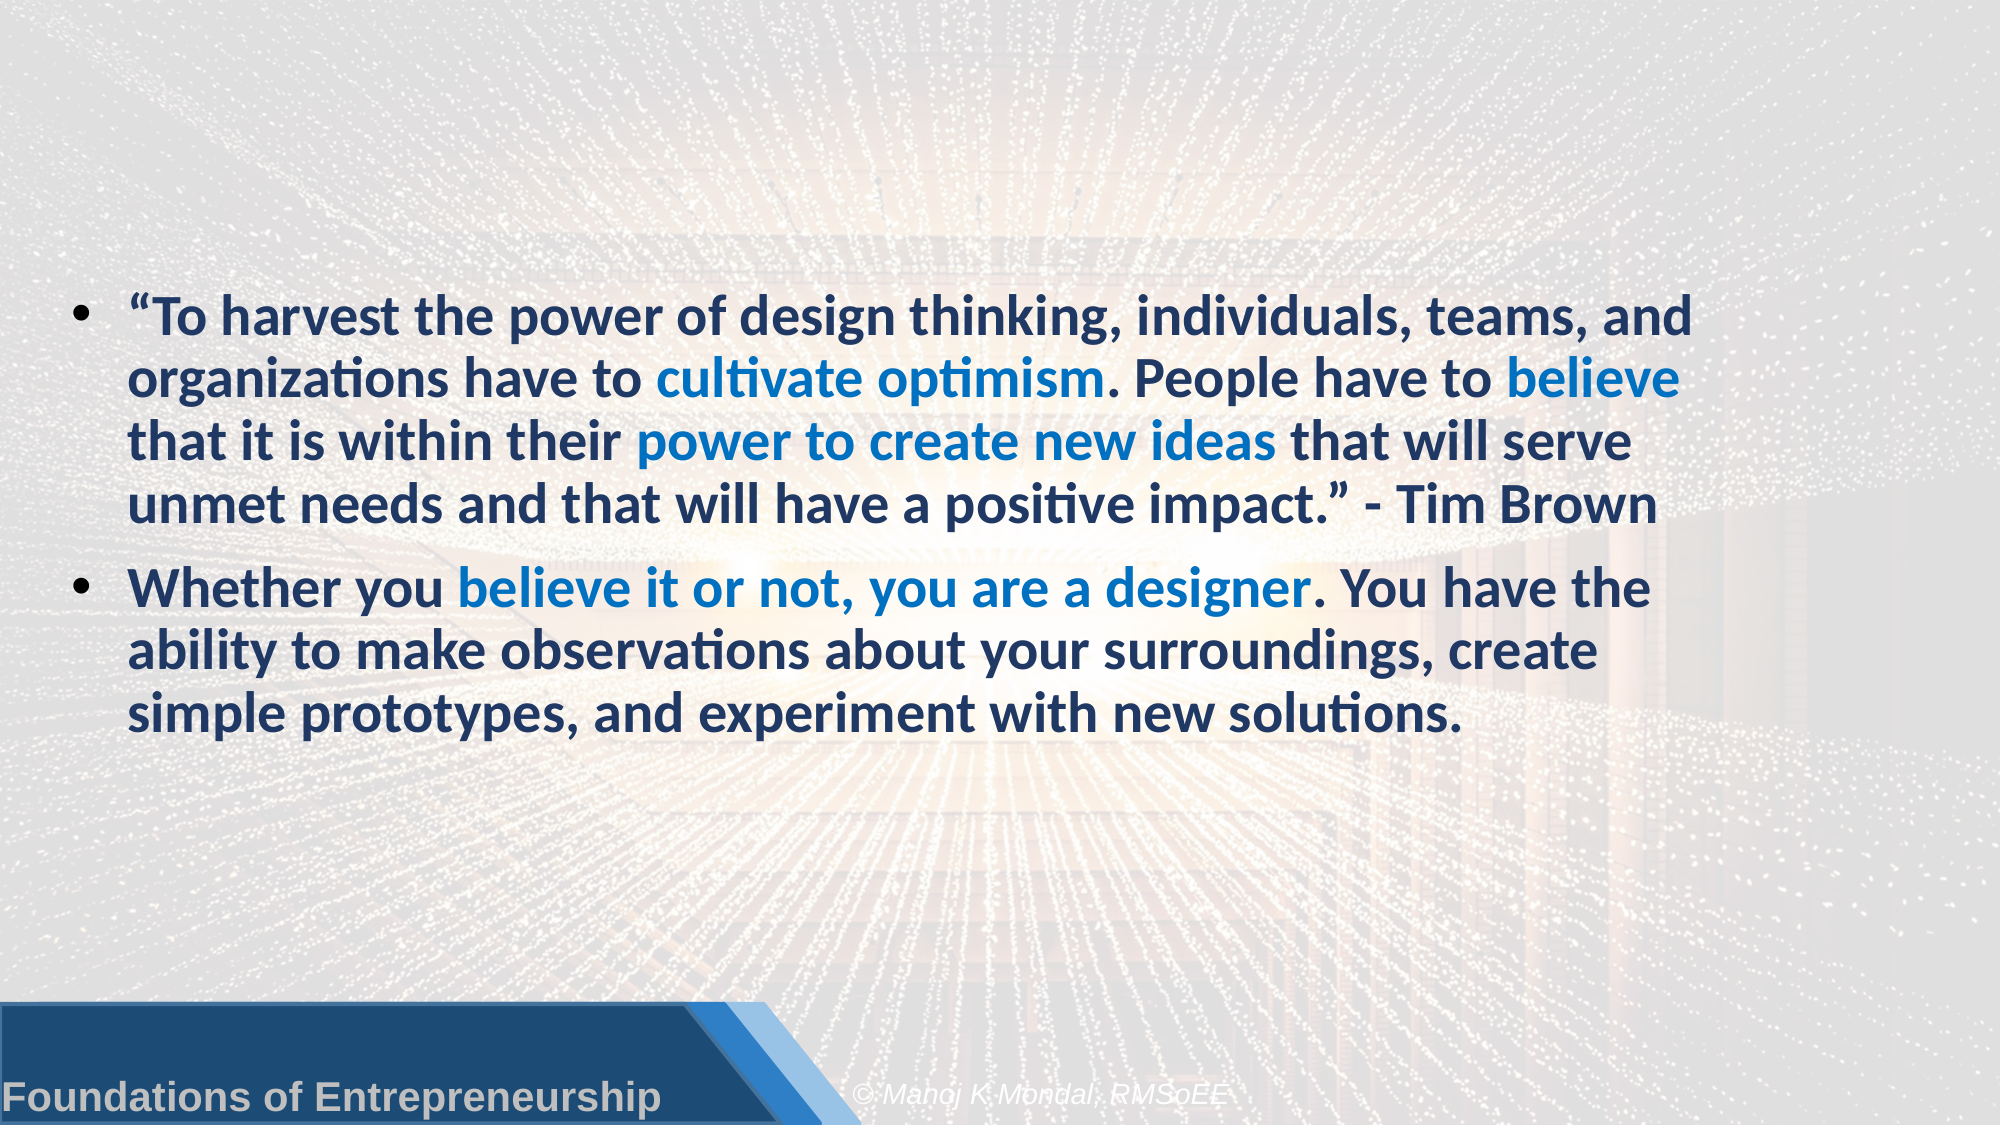

#
“To harvest the power of design thinking, individuals, teams, and organizations have to cultivate optimism. People have to believe that it is within their power to create new ideas that will serve unmet needs and that will have a positive impact.” - Tim Brown
Whether you believe it or not, you are a designer. You have the ability to make observations about your surroundings, create simple prototypes, and experiment with new solutions.